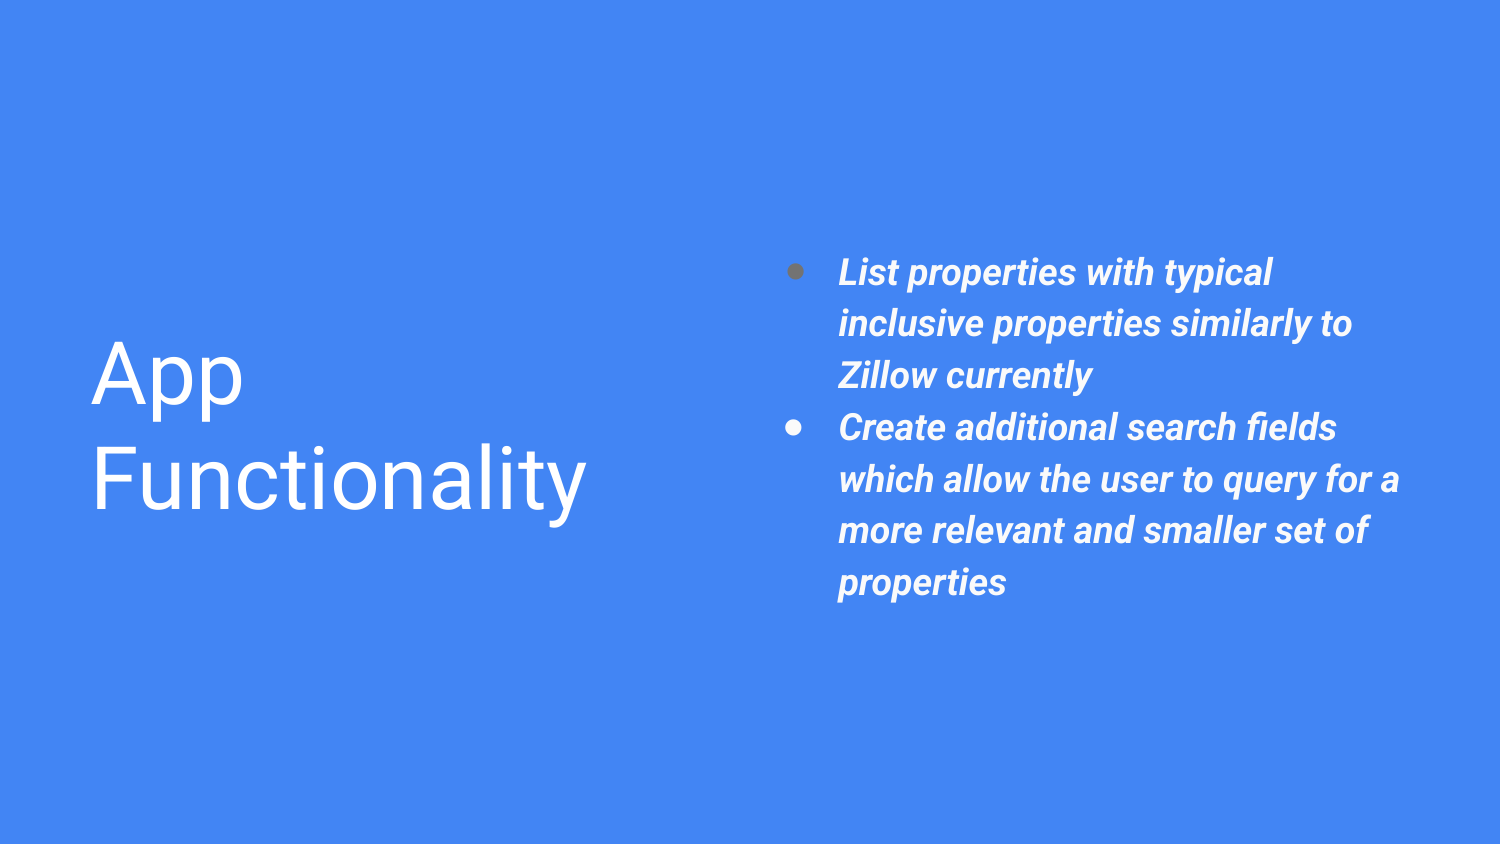

List properties with typical inclusive properties similarly to Zillow currently
Create additional search fields which allow the user to query for a more relevant and smaller set of properties
# App Functionality